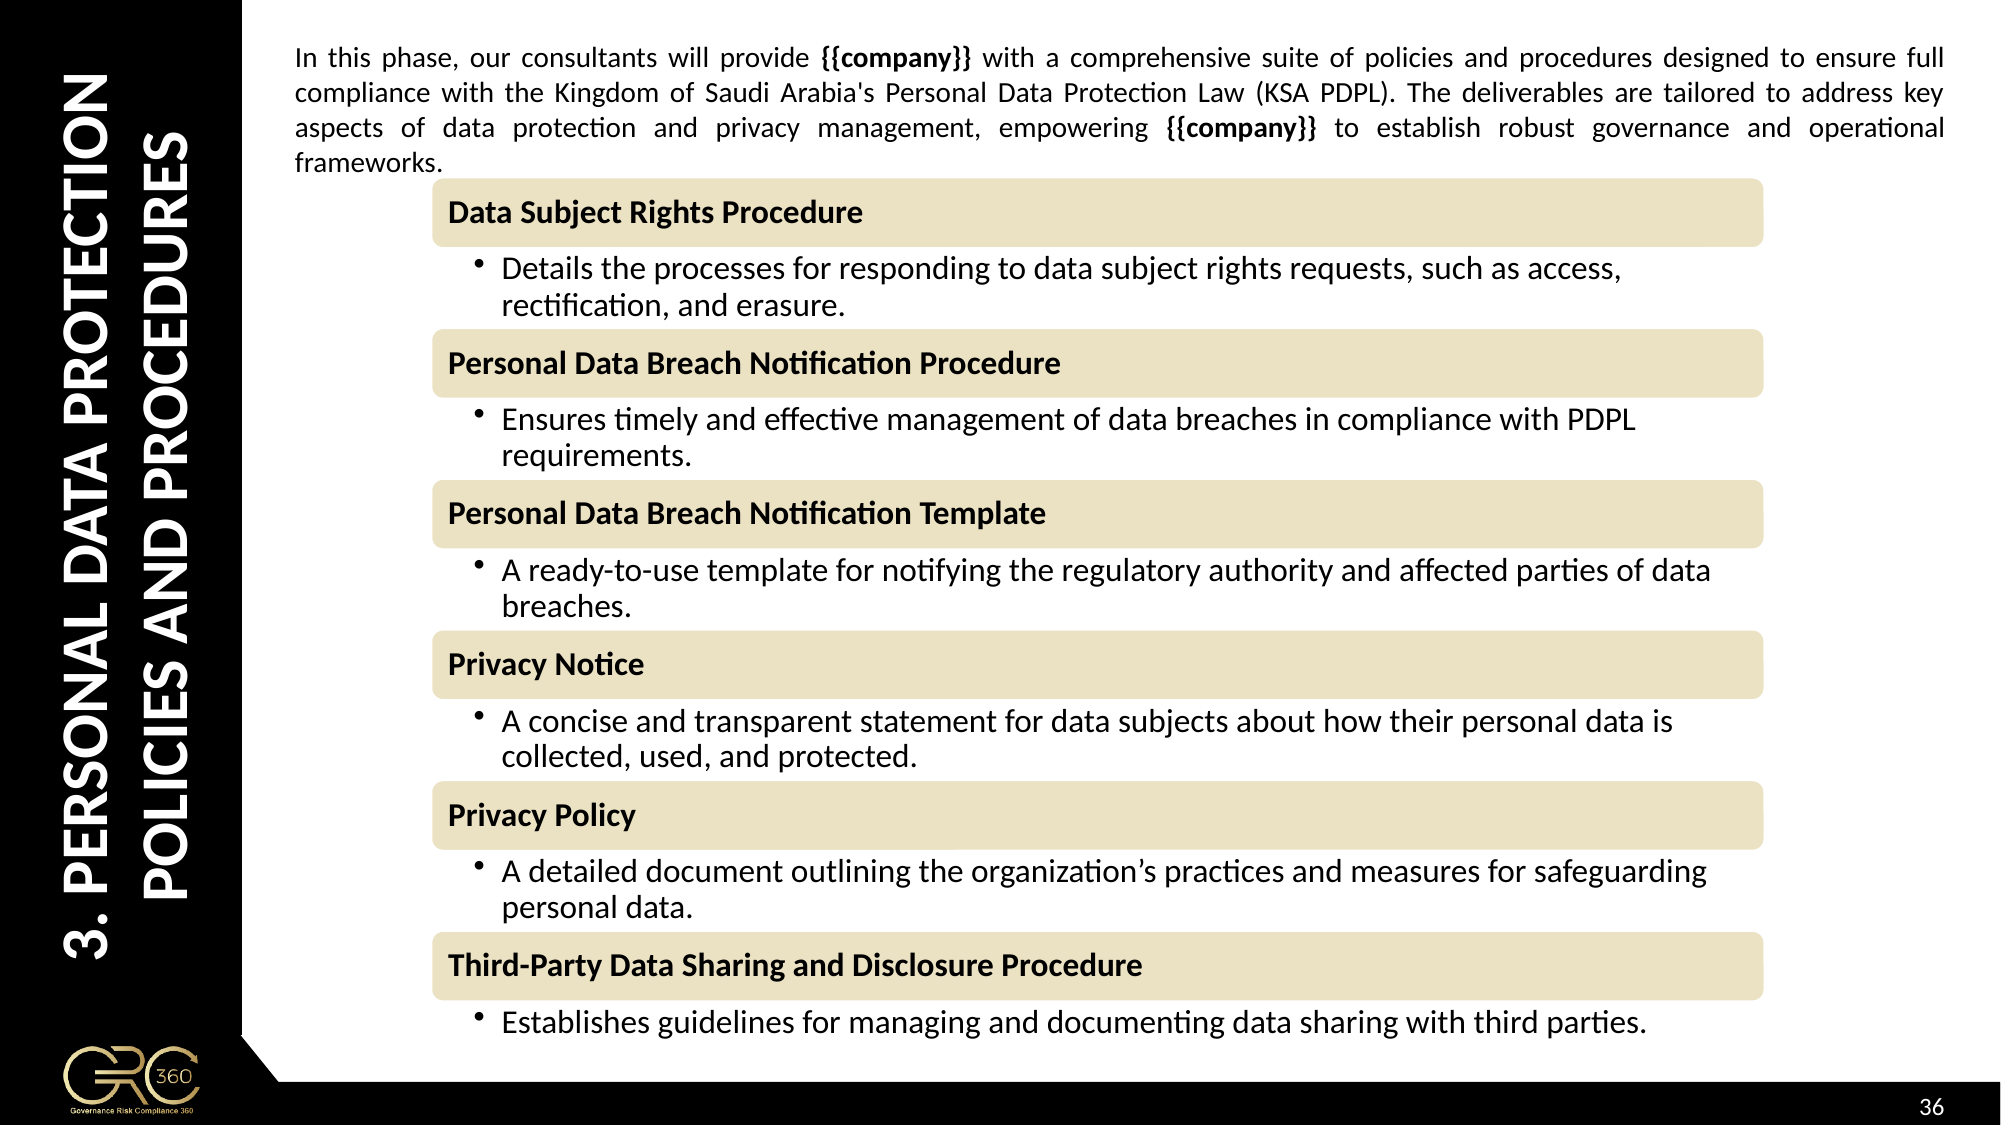

3. PERSONAL DATA PROTECTION POLICIES AND PROCEDURES
In this phase, our consultants will provide {{company}} with a comprehensive suite of policies and procedures designed to ensure full compliance with the Kingdom of Saudi Arabia's Personal Data Protection Law (KSA PDPL). The deliverables are tailored to address key aspects of data protection and privacy management, empowering {{company}} to establish robust governance and operational frameworks.
Data Subject Rights Procedure
Details the processes for responding to data subject rights requests, such as access, rectification, and erasure.
Personal Data Breach Notification Procedure
Ensures timely and effective management of data breaches in compliance with PDPL requirements.
Personal Data Breach Notification Template
A ready-to-use template for notifying the regulatory authority and affected parties of data breaches.
Privacy Notice
A concise and transparent statement for data subjects about how their personal data is collected, used, and protected.
Privacy Policy
A detailed document outlining the organization’s practices and measures for safeguarding personal data.
Third-Party Data Sharing and Disclosure Procedure
Establishes guidelines for managing and documenting data sharing with third parties.